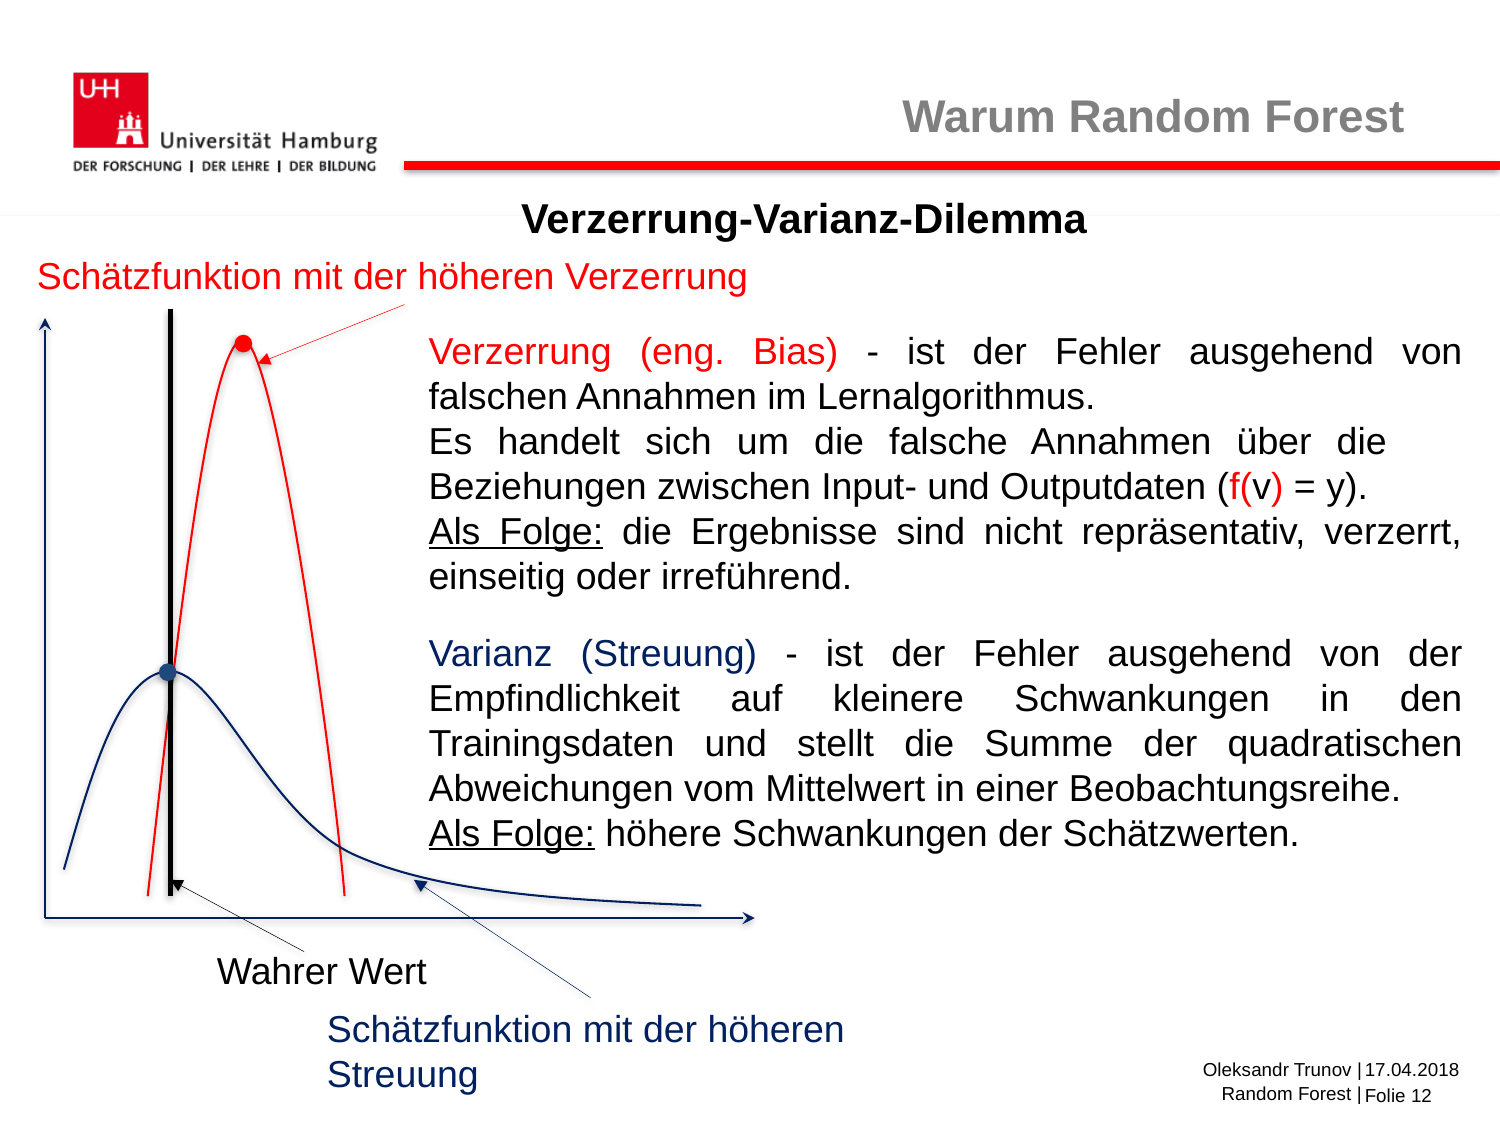

Warum Random Forest
Verzerrung-Varianz-Dilemma
Schätzfunktion mit der höheren Verzerrung
Verzerrung (eng. Bias) - ist der Fehler ausgehend von falschen Annahmen im Lernalgorithmus.
Es handelt sich um die falsche Annahmen über die    Beziehungen zwischen Input- und Outputdaten (f(v) = y).
Als Folge: die Ergebnisse sind nicht repräsentativ, verzerrt, einseitig oder irreführend.

Varianz (Streuung) - ist der Fehler ausgehend von der Empfindlichkeit auf kleinere Schwankungen in den Trainingsdaten und stellt die Summe der quadratischen Abweichungen vom Mittelwert in einer Beobachtungsreihe.
Als Folge: höhere Schwankungen der Schätzwerten.

Wahrer Wert
Schätzfunktion mit der höheren Streuung
Oleksandr Trunov |
17.04.2018
Folie 12
Random Forest |